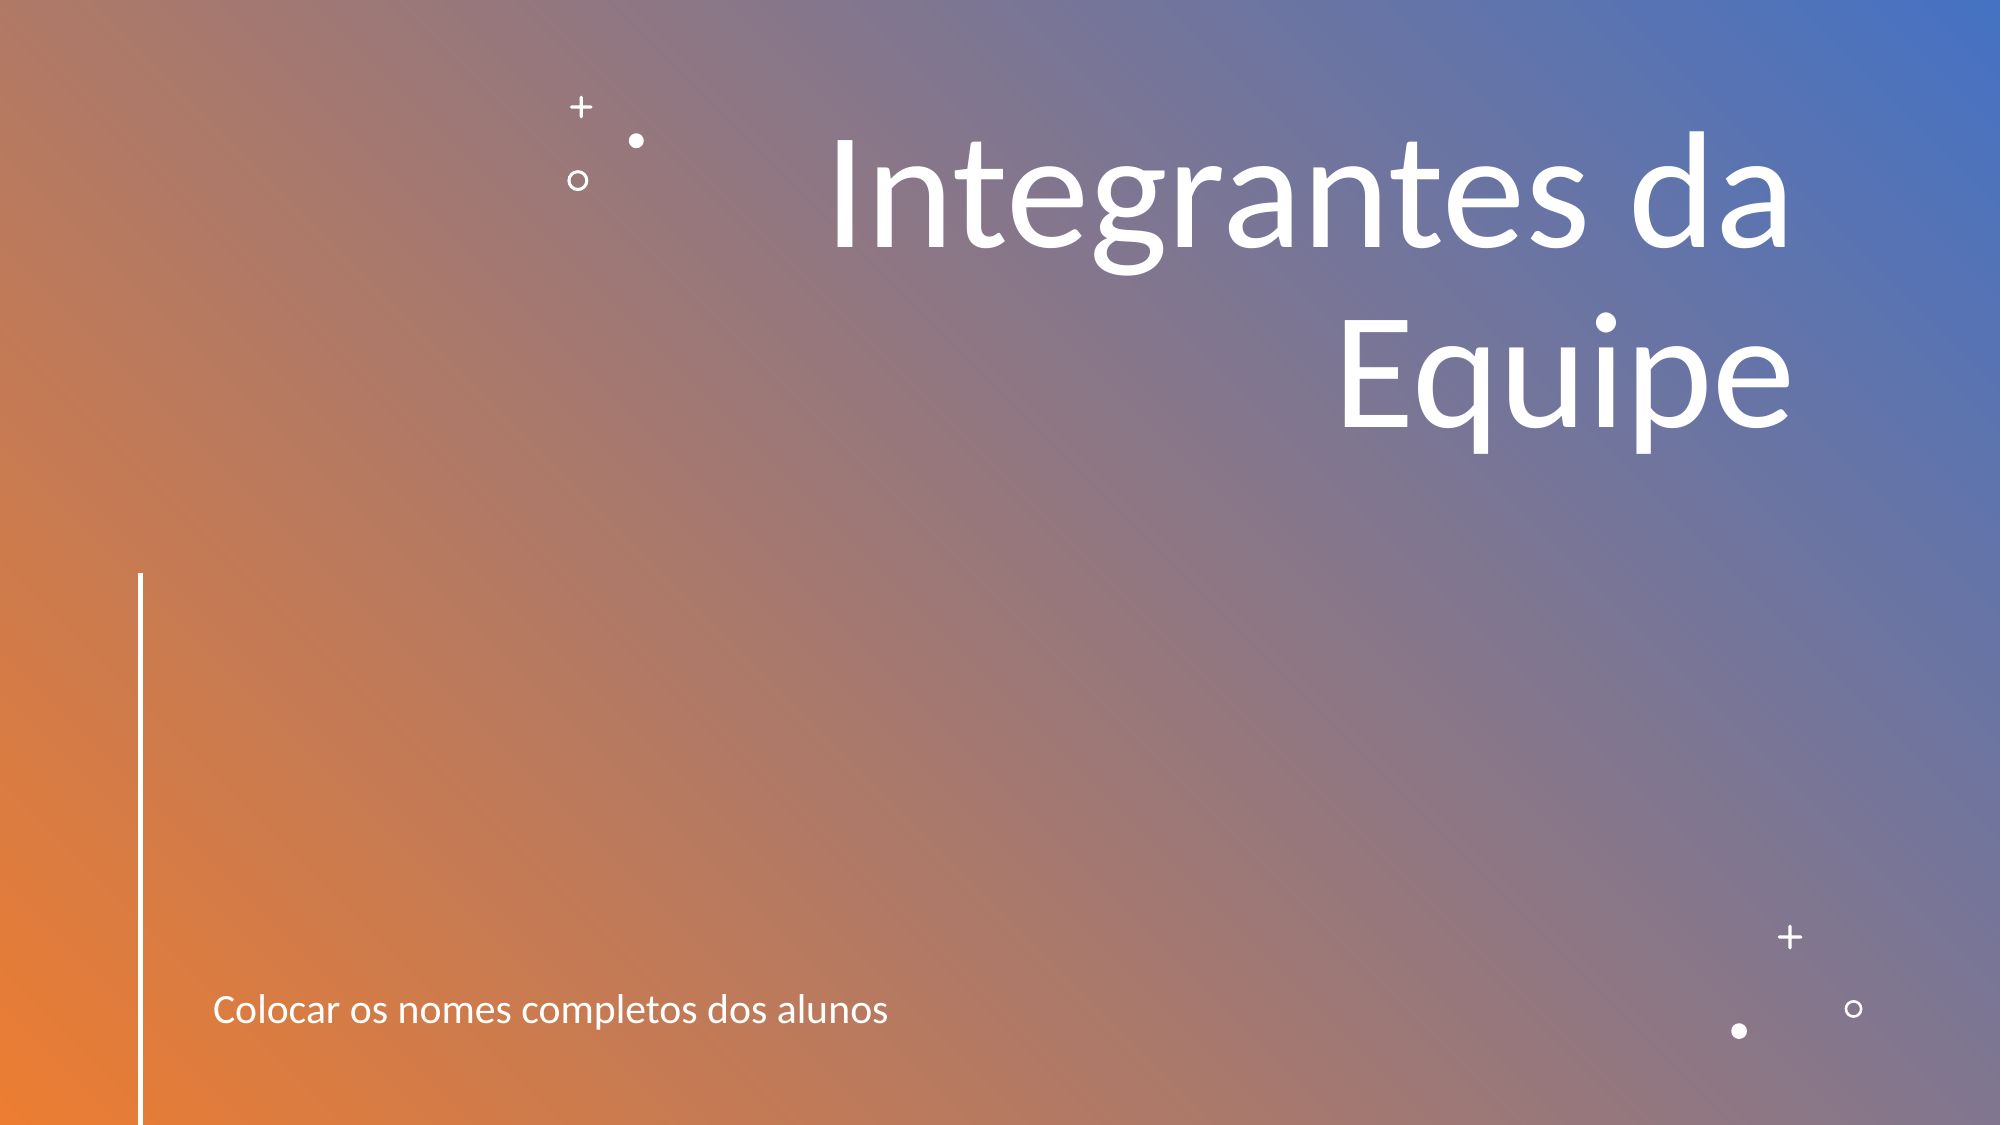

# Integrantes da Equipe

Colocar os nomes completos dos alunos